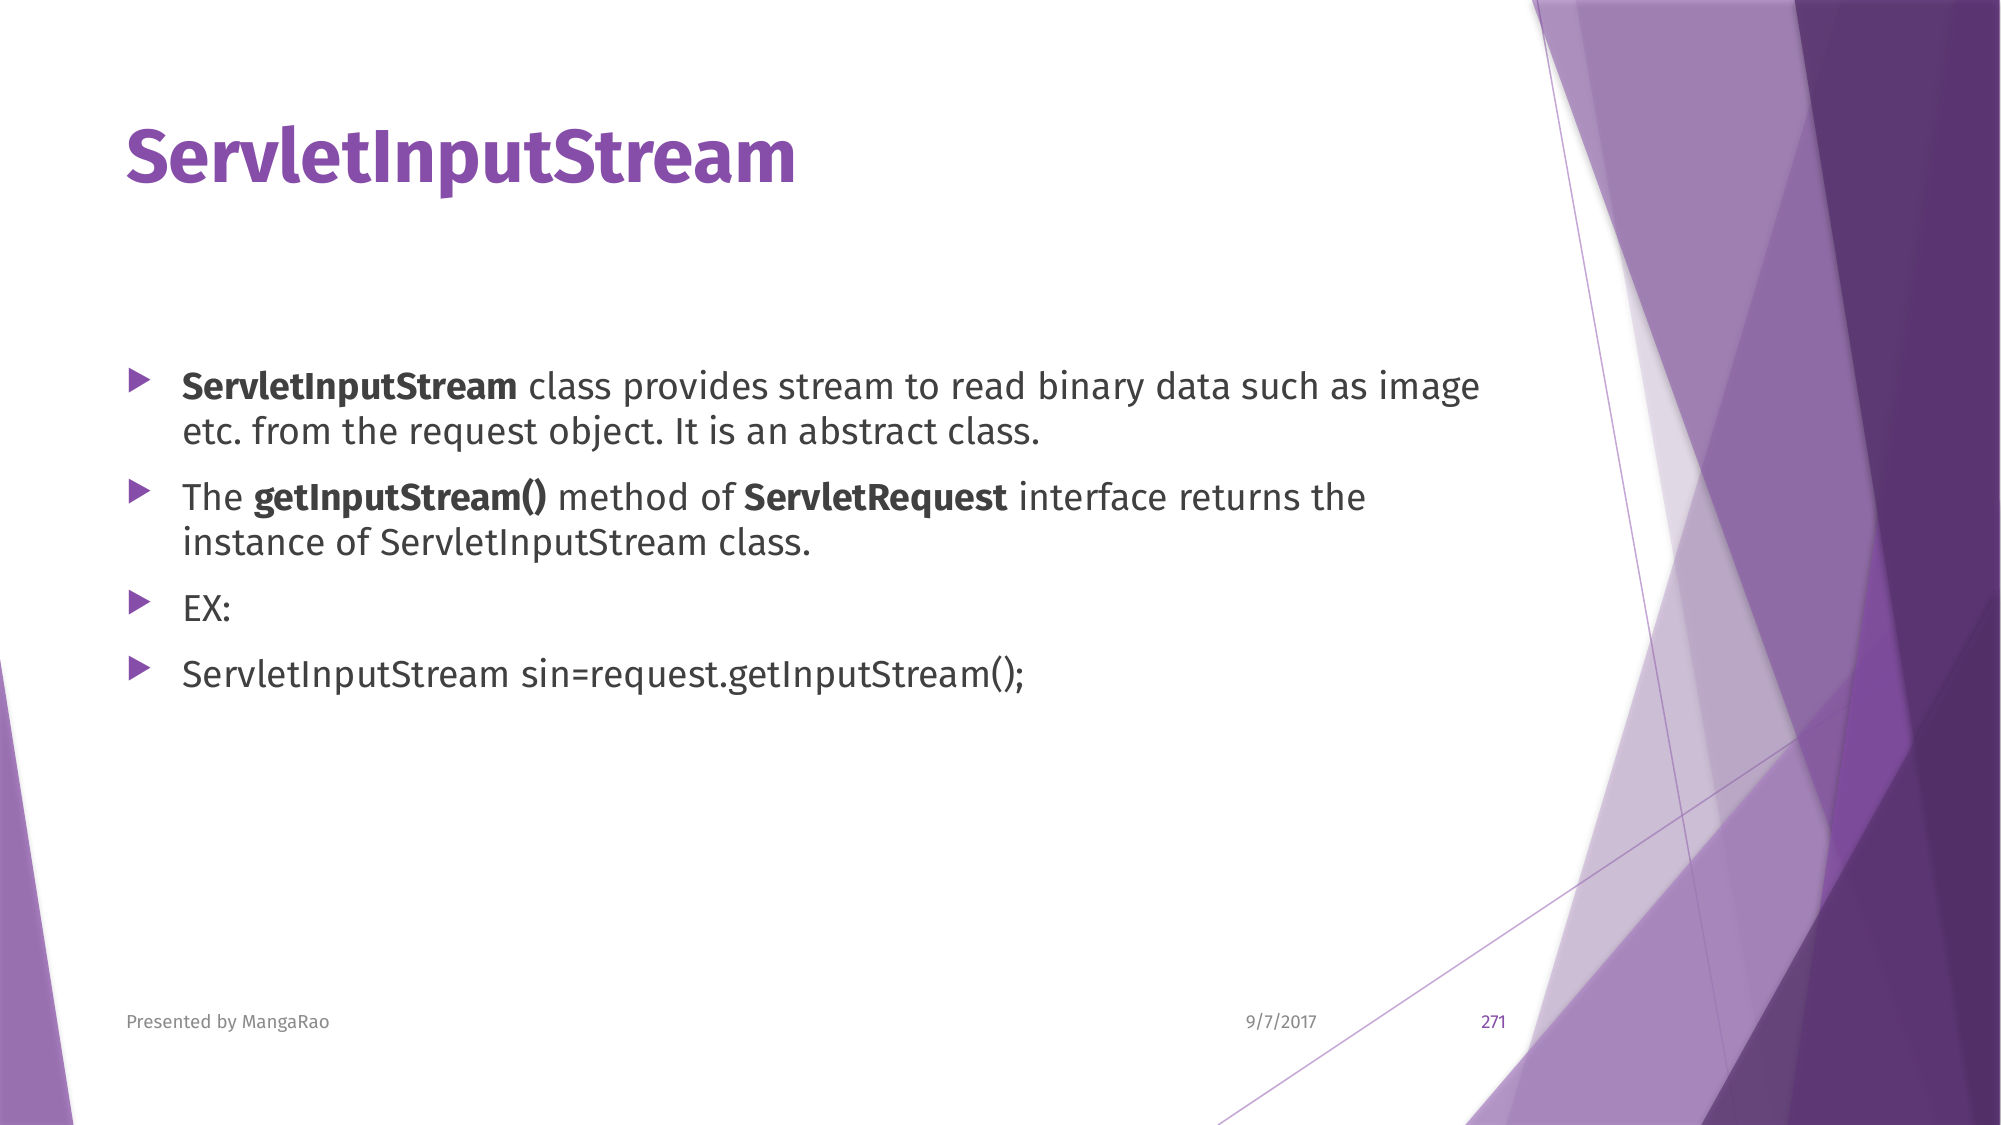

# ServletInputStream
ServletInputStream class provides stream to read binary data such as image etc. from the request object. It is an abstract class.
The getInputStream() method of ServletRequest interface returns the instance of ServletInputStream class.
EX:
ServletInputStream sin=request.getInputStream();

Presented by MangaRao
9/7/2017
271